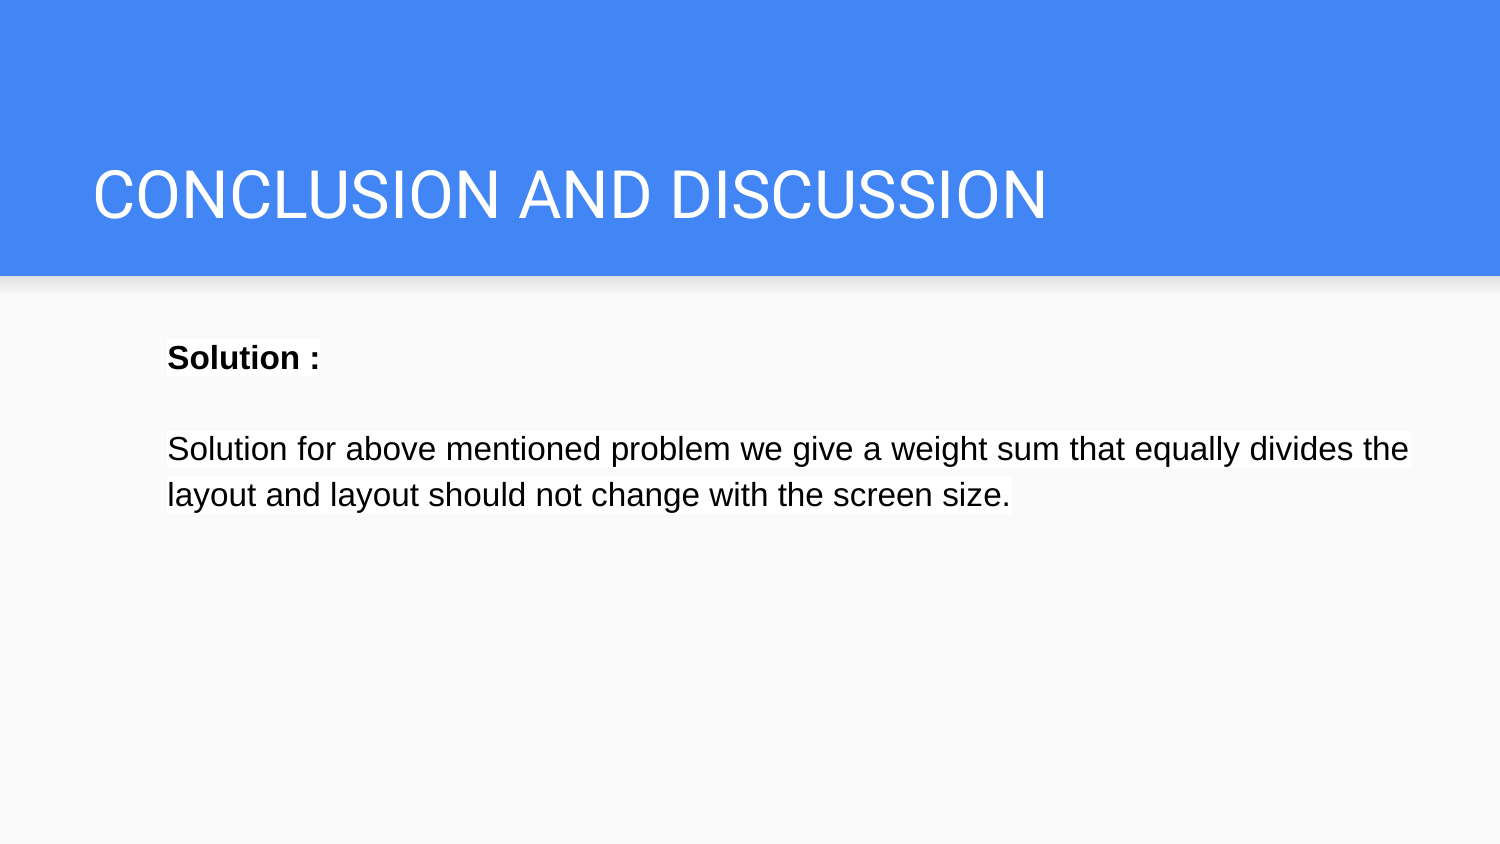

# CONCLUSION AND DISCUSSION
Solution :

Solution for above mentioned problem we give a weight sum that equally divides the layout and layout should not change with the screen size.